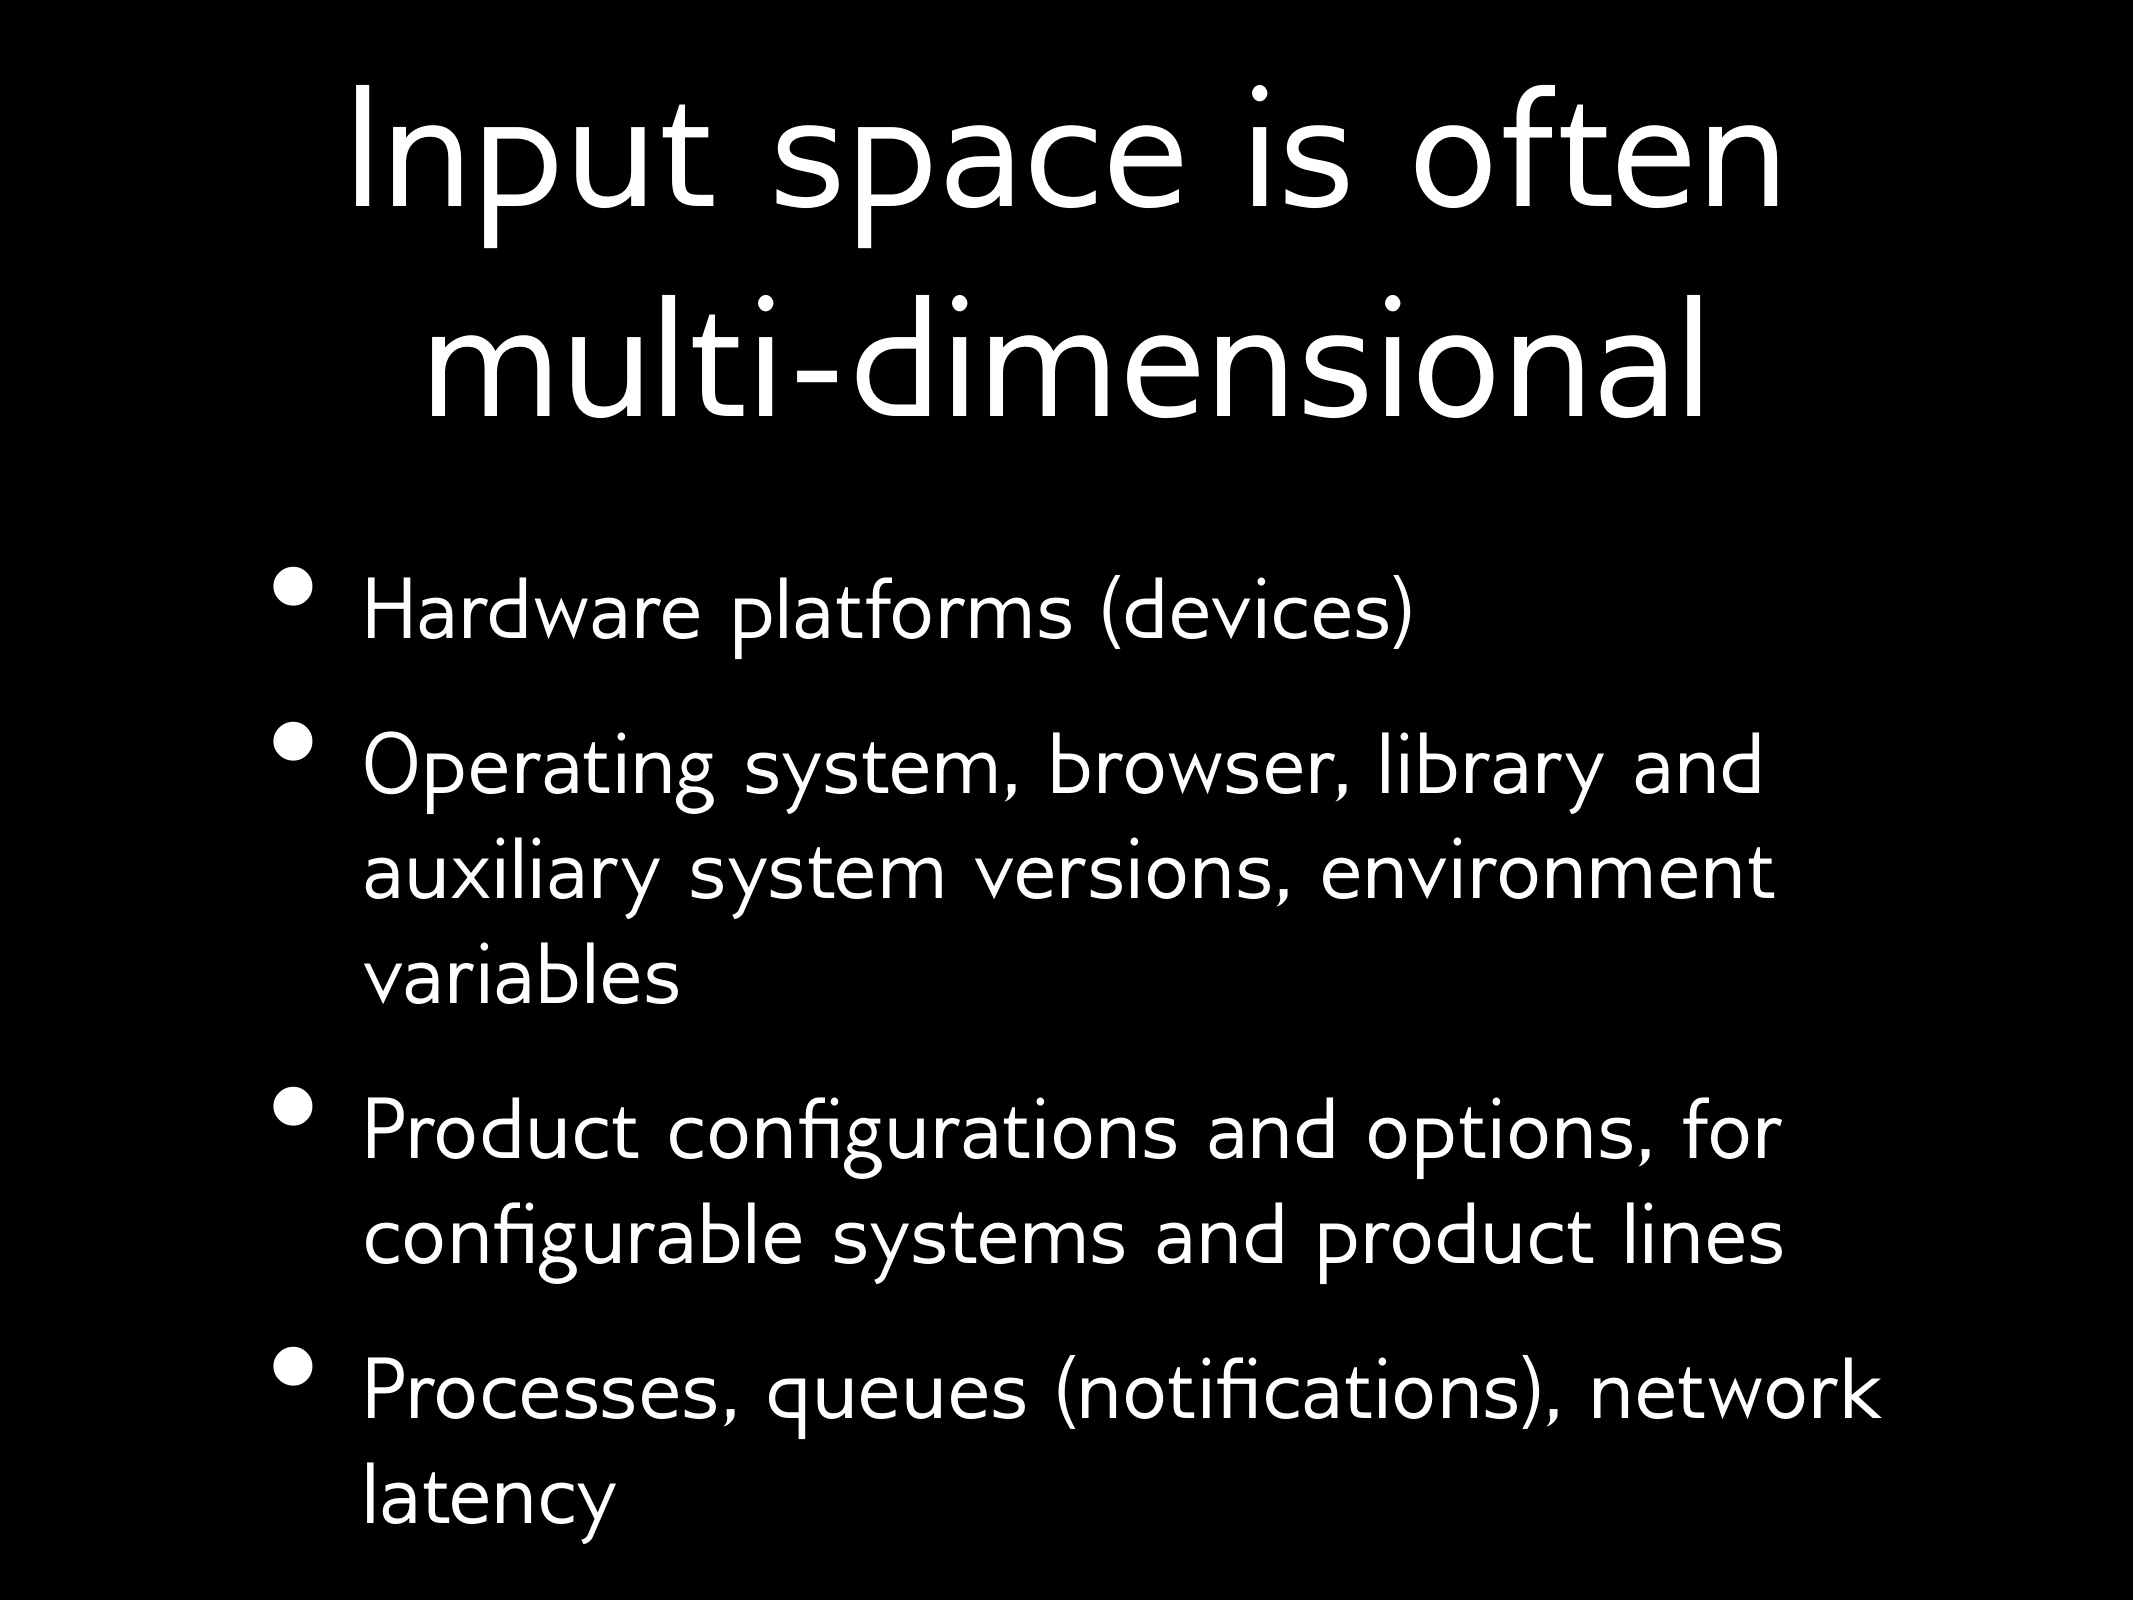

# Input space is often multi-dimensional
Hardware platforms (devices)
Operating system, browser, library and auxiliary system versions, environment variables
Product configurations and options, for configurable systems and product lines
Processes, queues (notifications), network latency